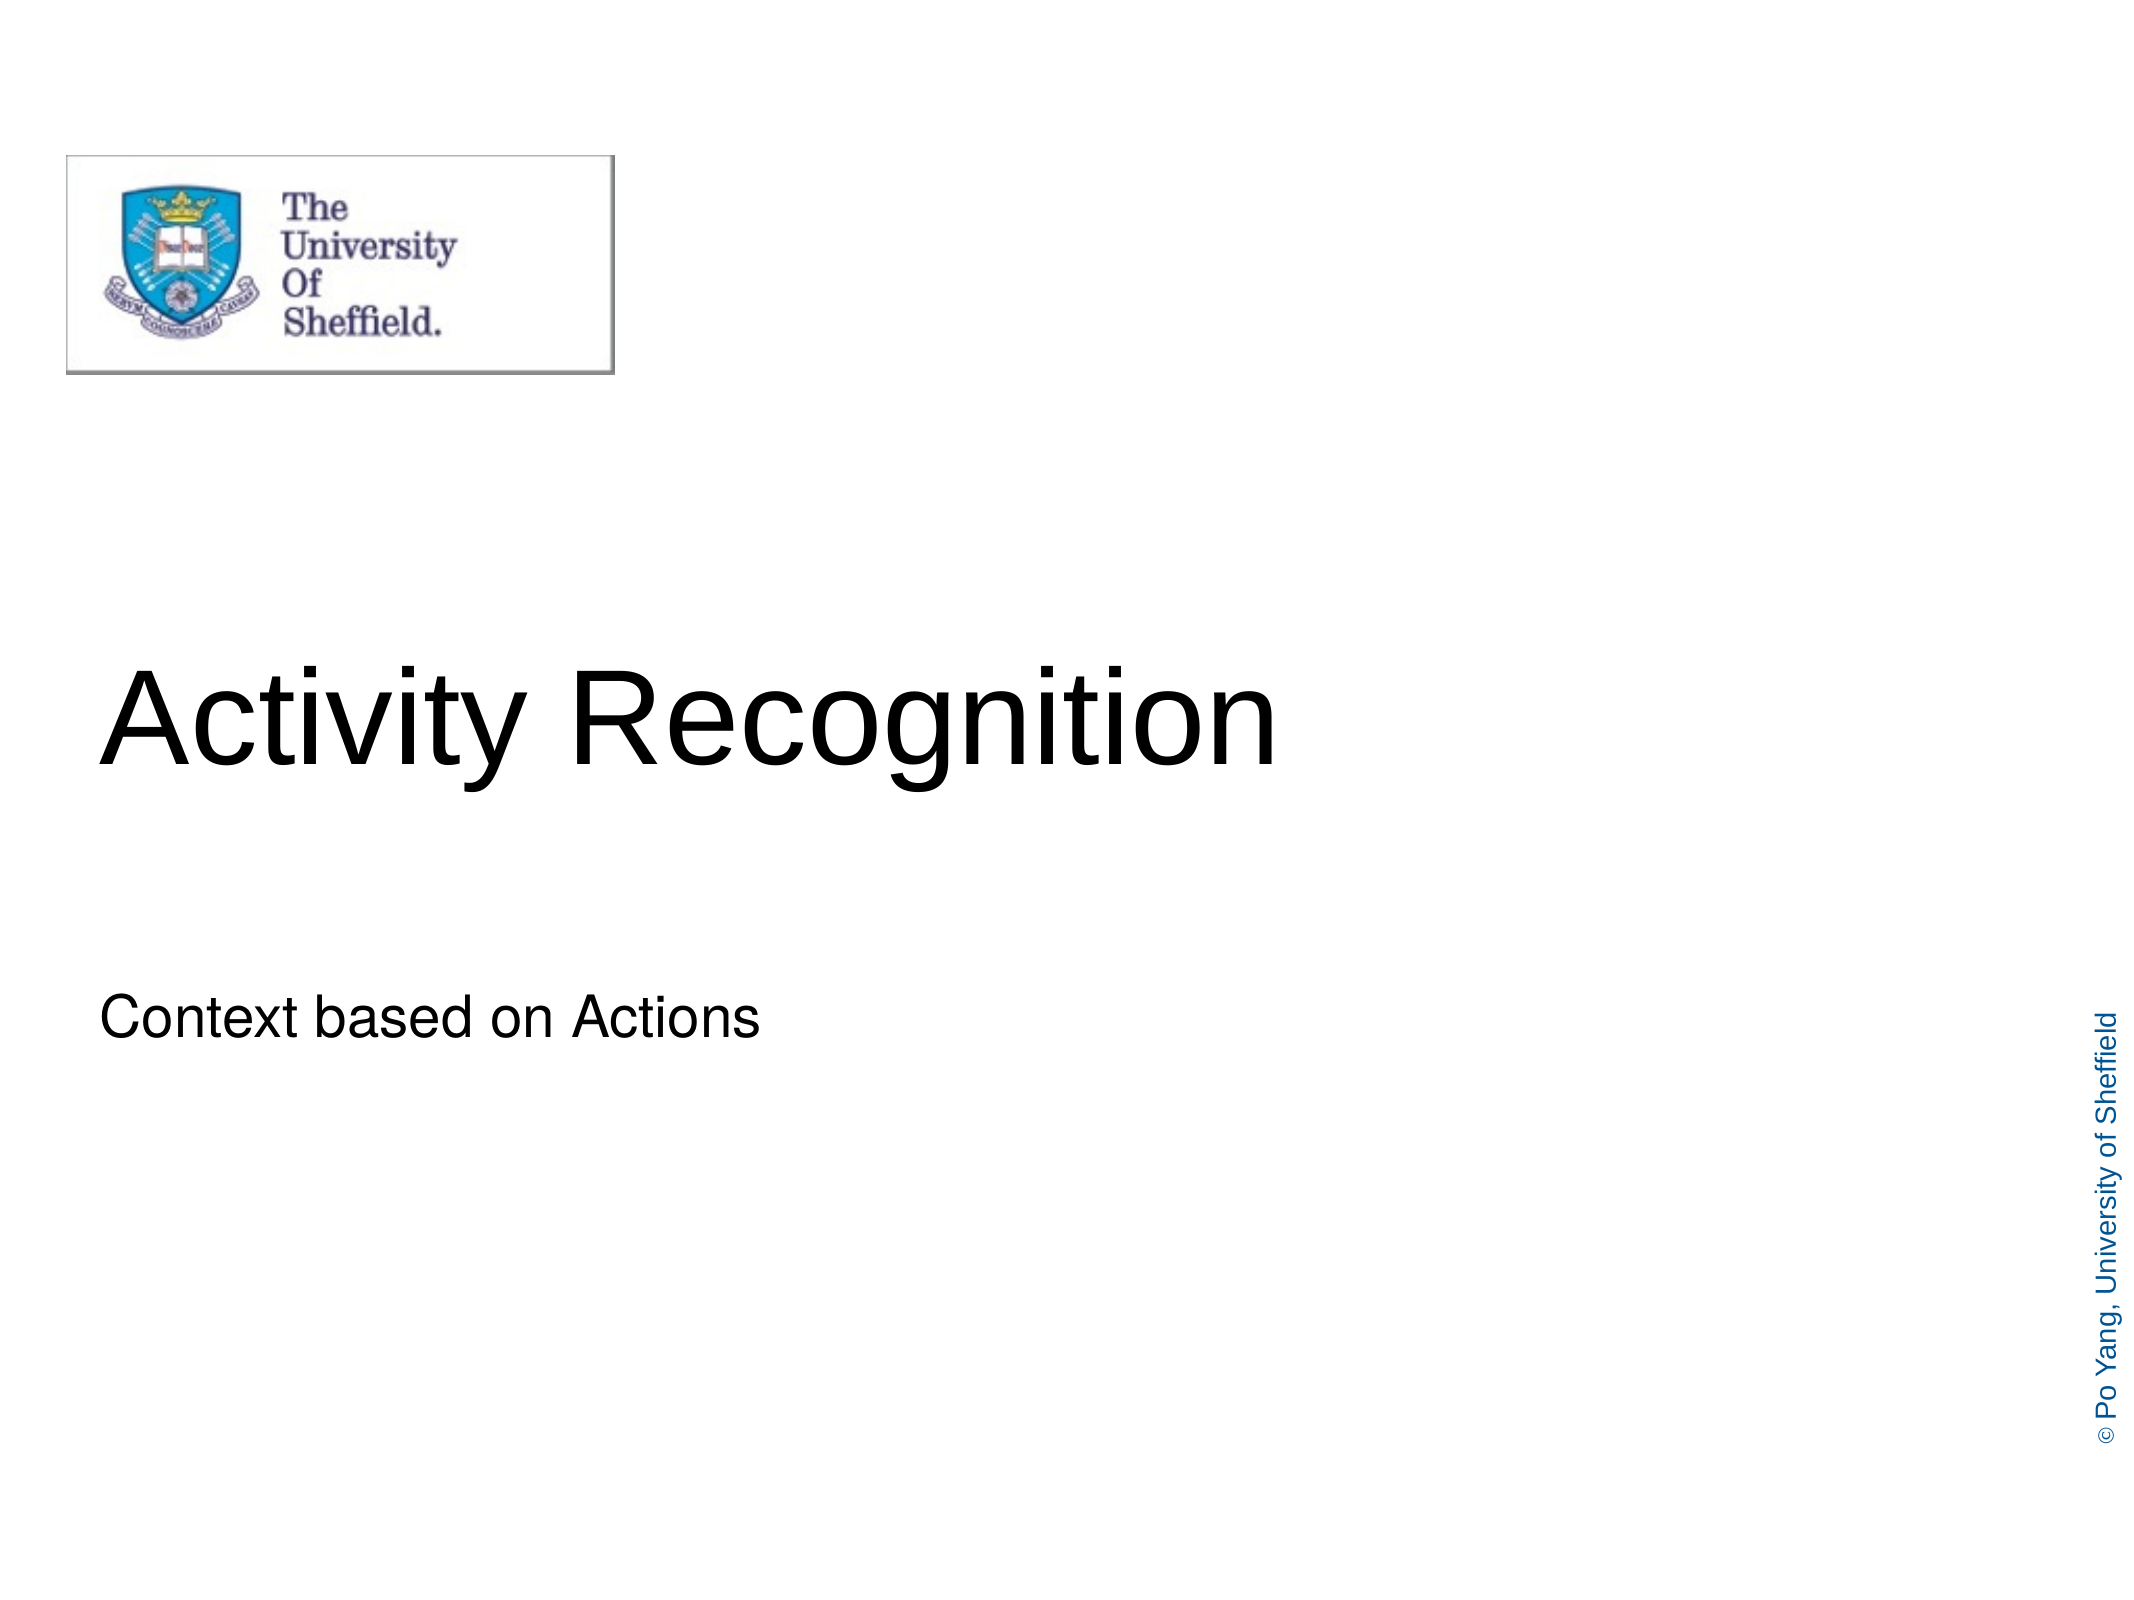

# Activity Recognition
Context based on Actions